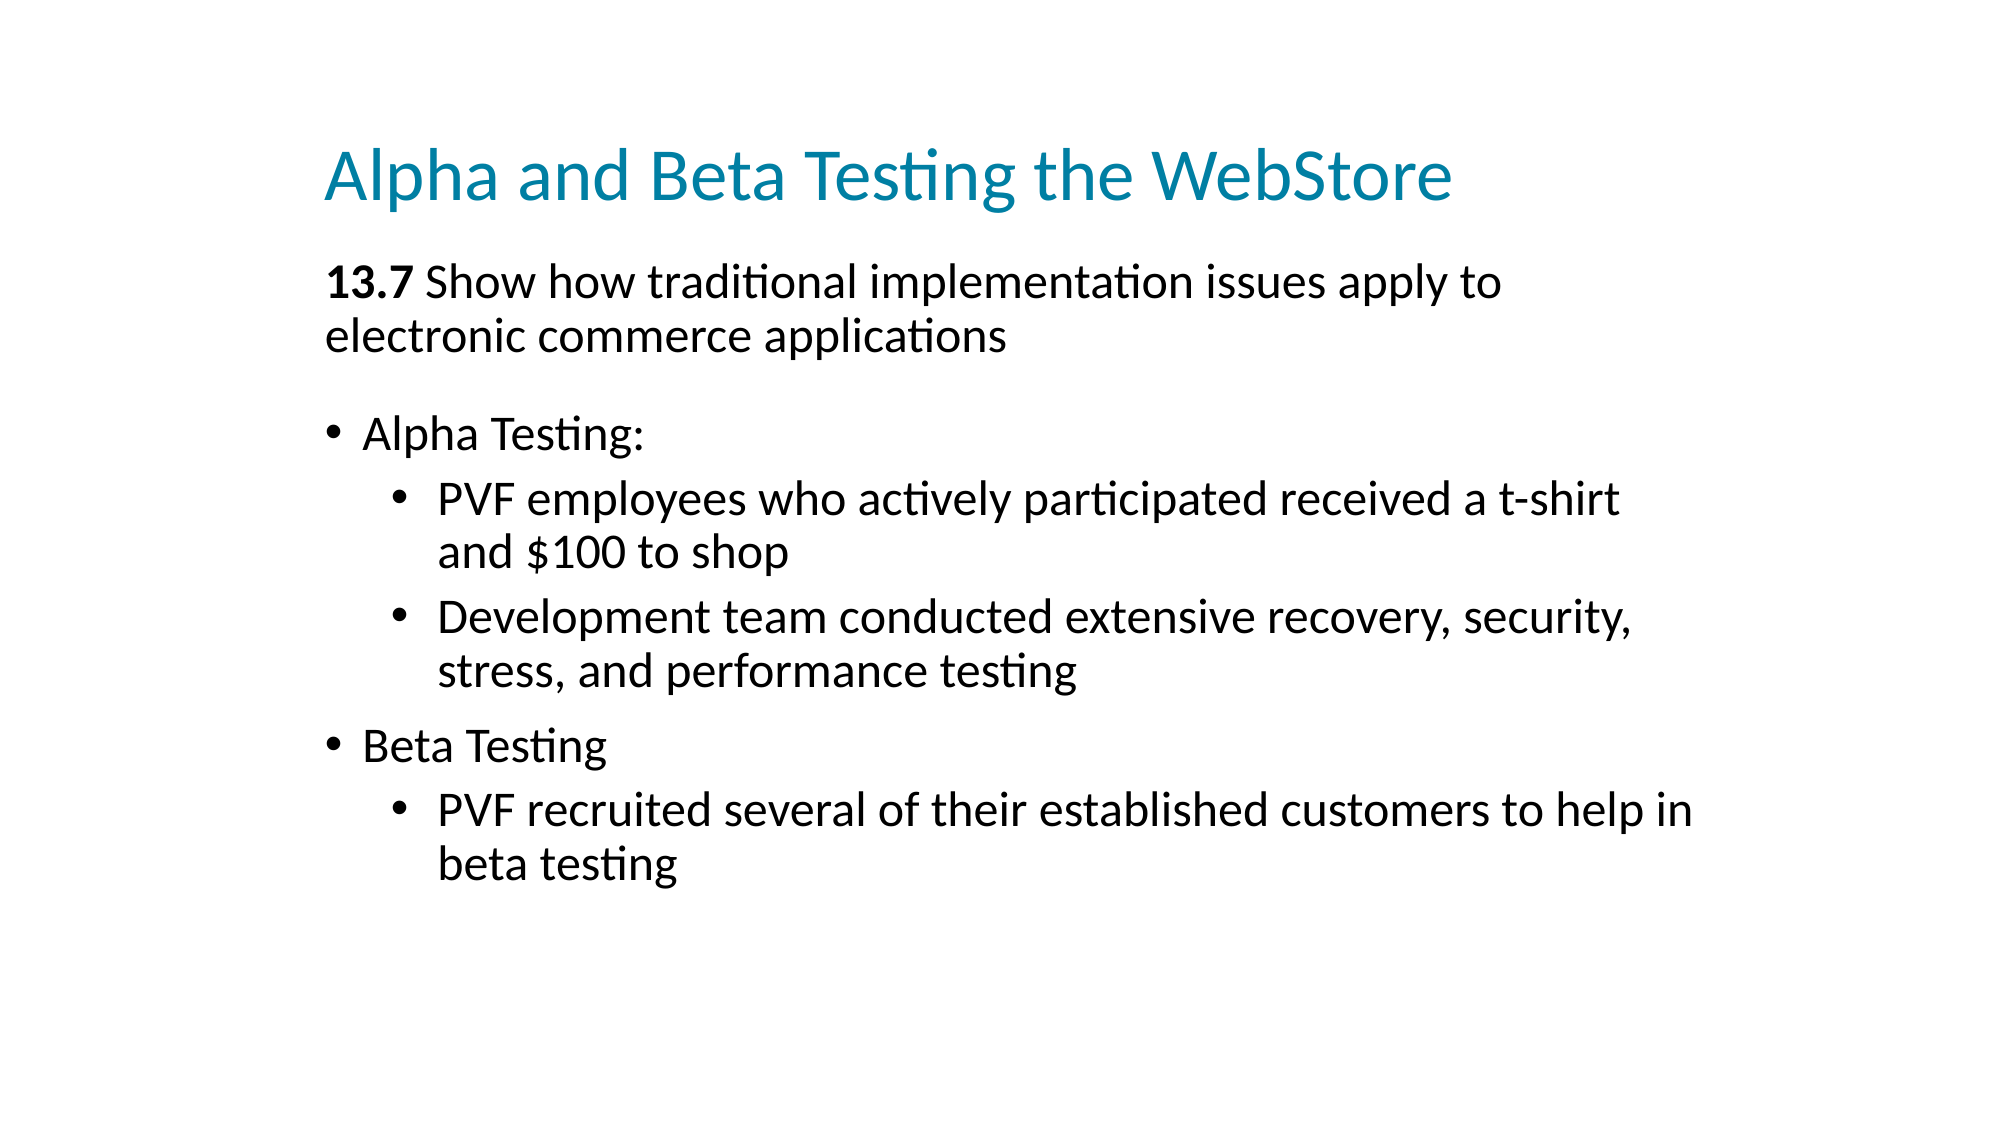

# Alpha and Beta Testing the WebStore
13.7 Show how traditional implementation issues apply to electronic commerce applications
Alpha Testing:
P V F employees who actively participated received a t-shirt and $100 to shop
Development team conducted extensive recovery, security, stress, and performance testing
Beta Testing
P V F recruited several of their established customers to help in beta testing